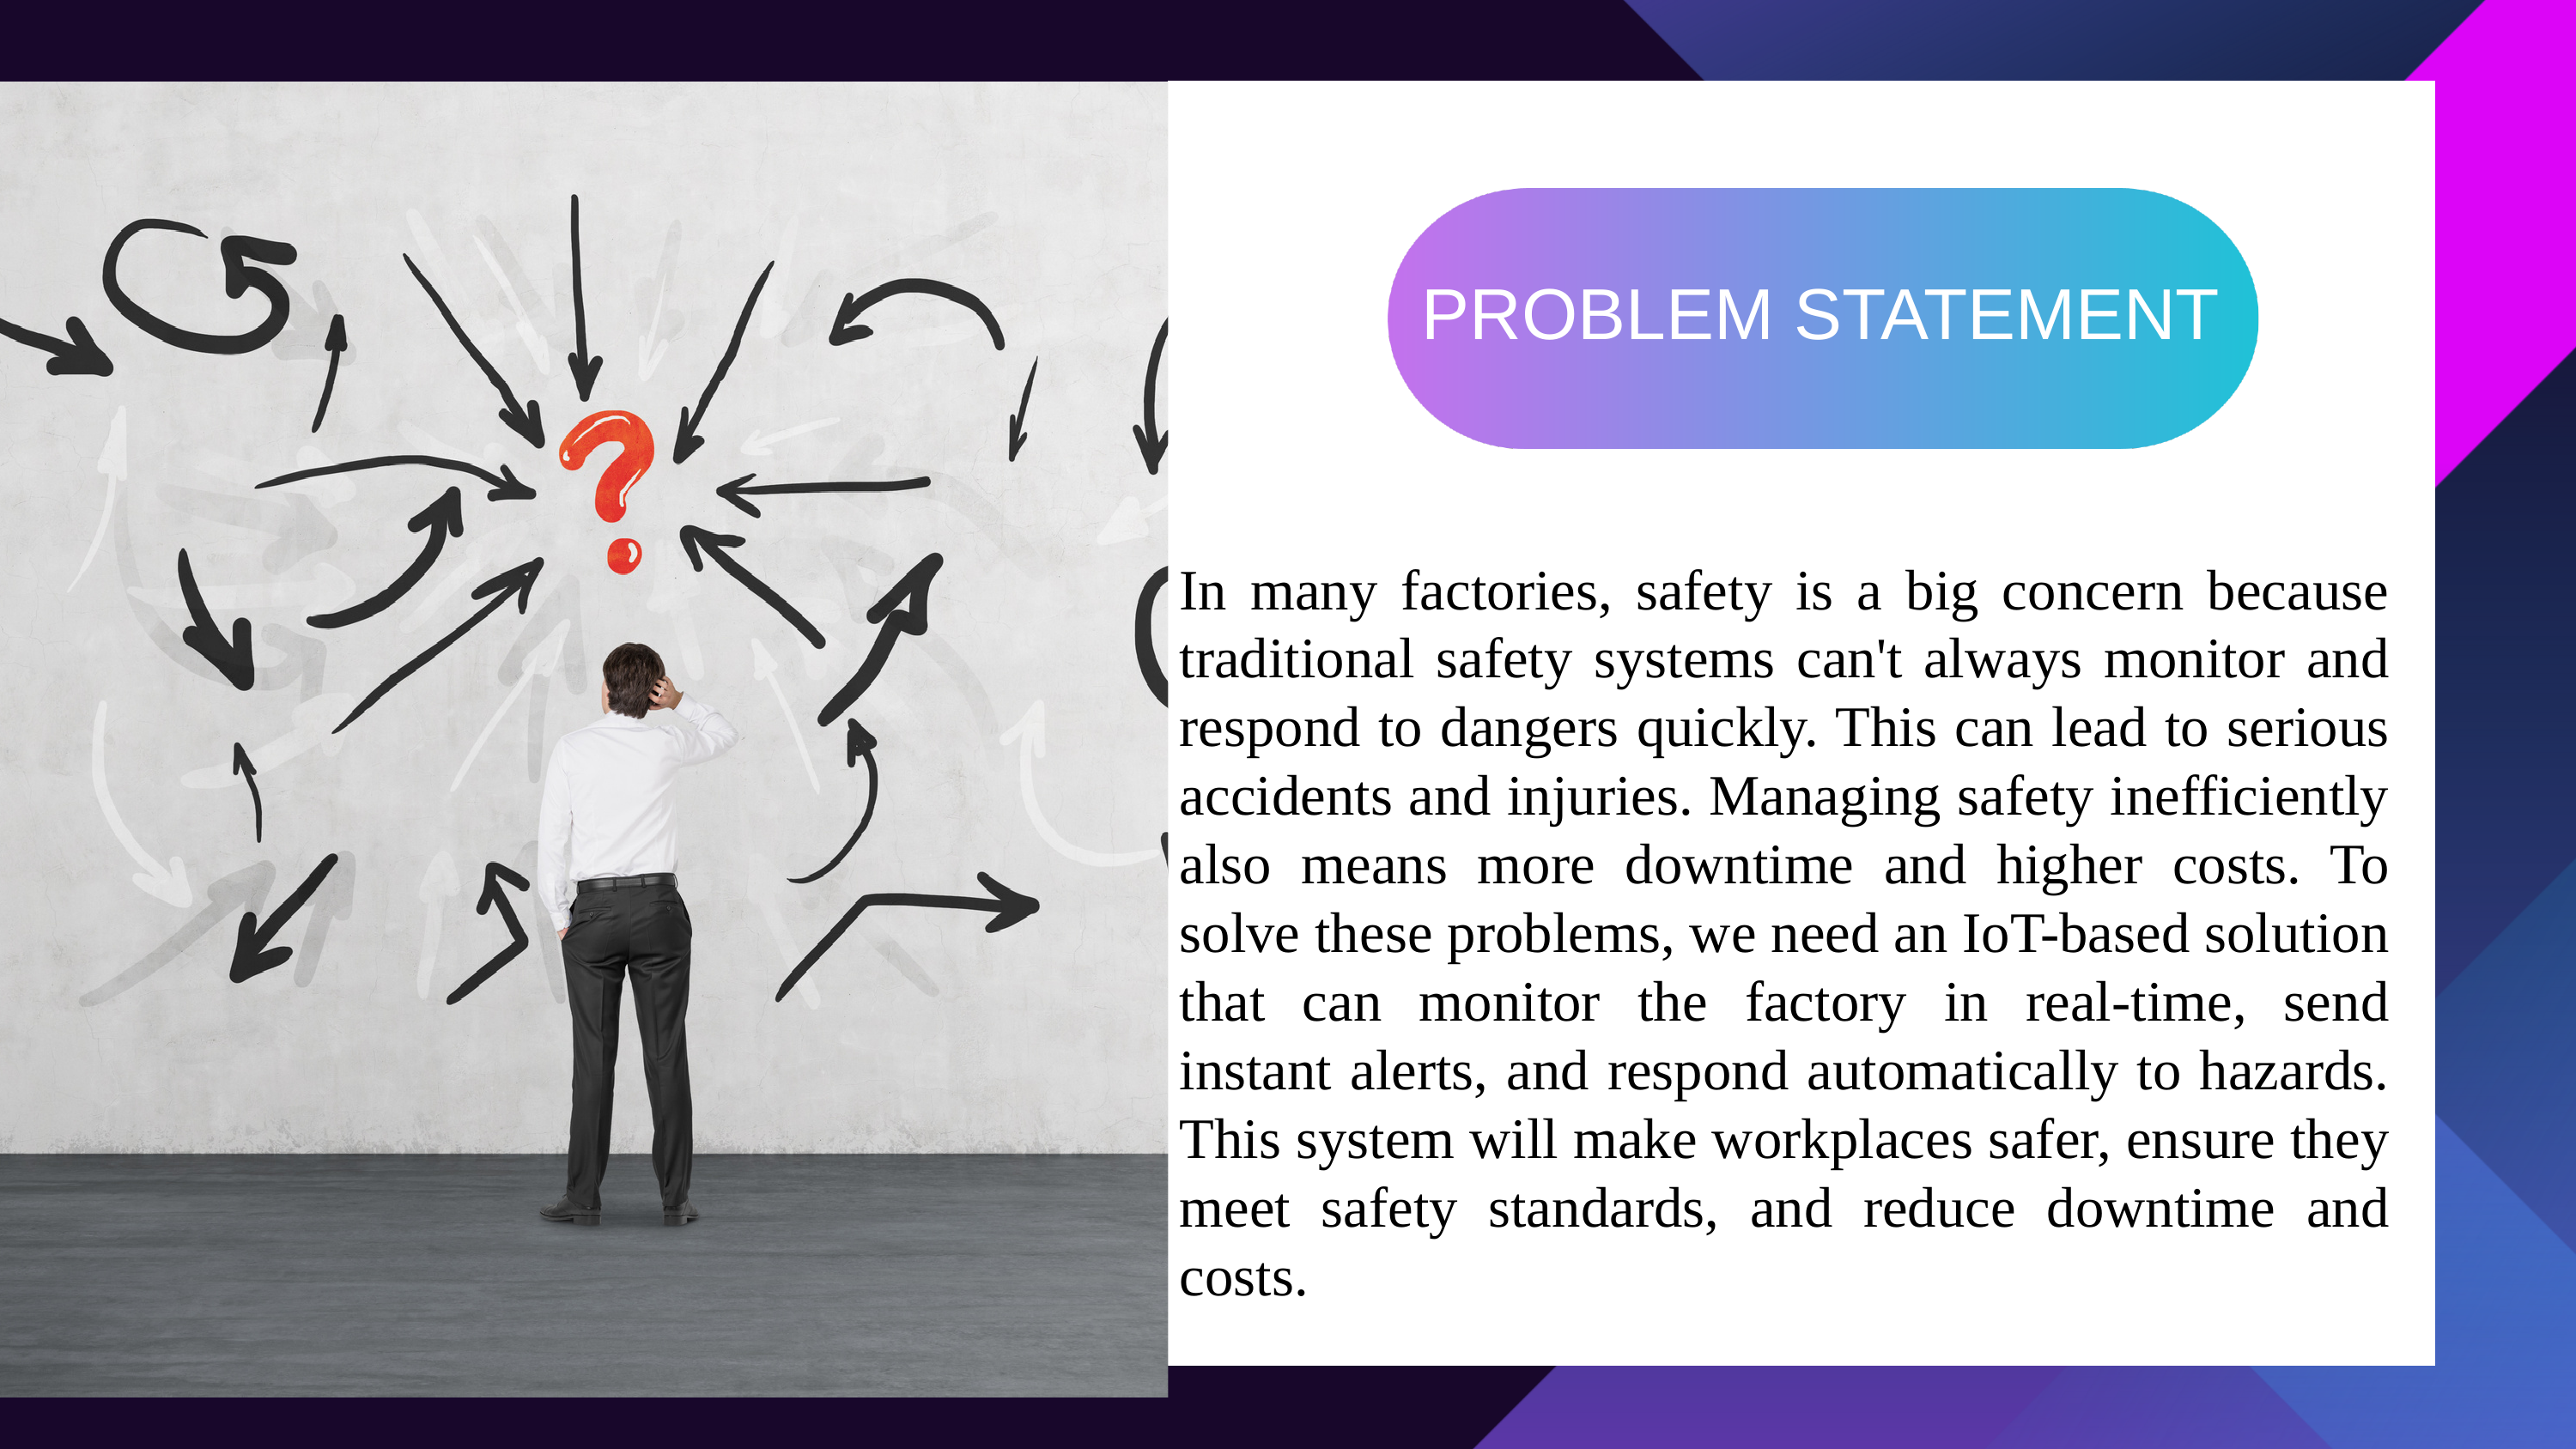

PROBLEM STATEMENT
In many factories, safety is a big concern because traditional safety systems can't always monitor and respond to dangers quickly. This can lead to serious accidents and injuries. Managing safety inefficiently also means more downtime and higher costs. To solve these problems, we need an IoT-based solution that can monitor the factory in real-time, send instant alerts, and respond automatically to hazards. This system will make workplaces safer, ensure they meet safety standards, and reduce downtime and costs.